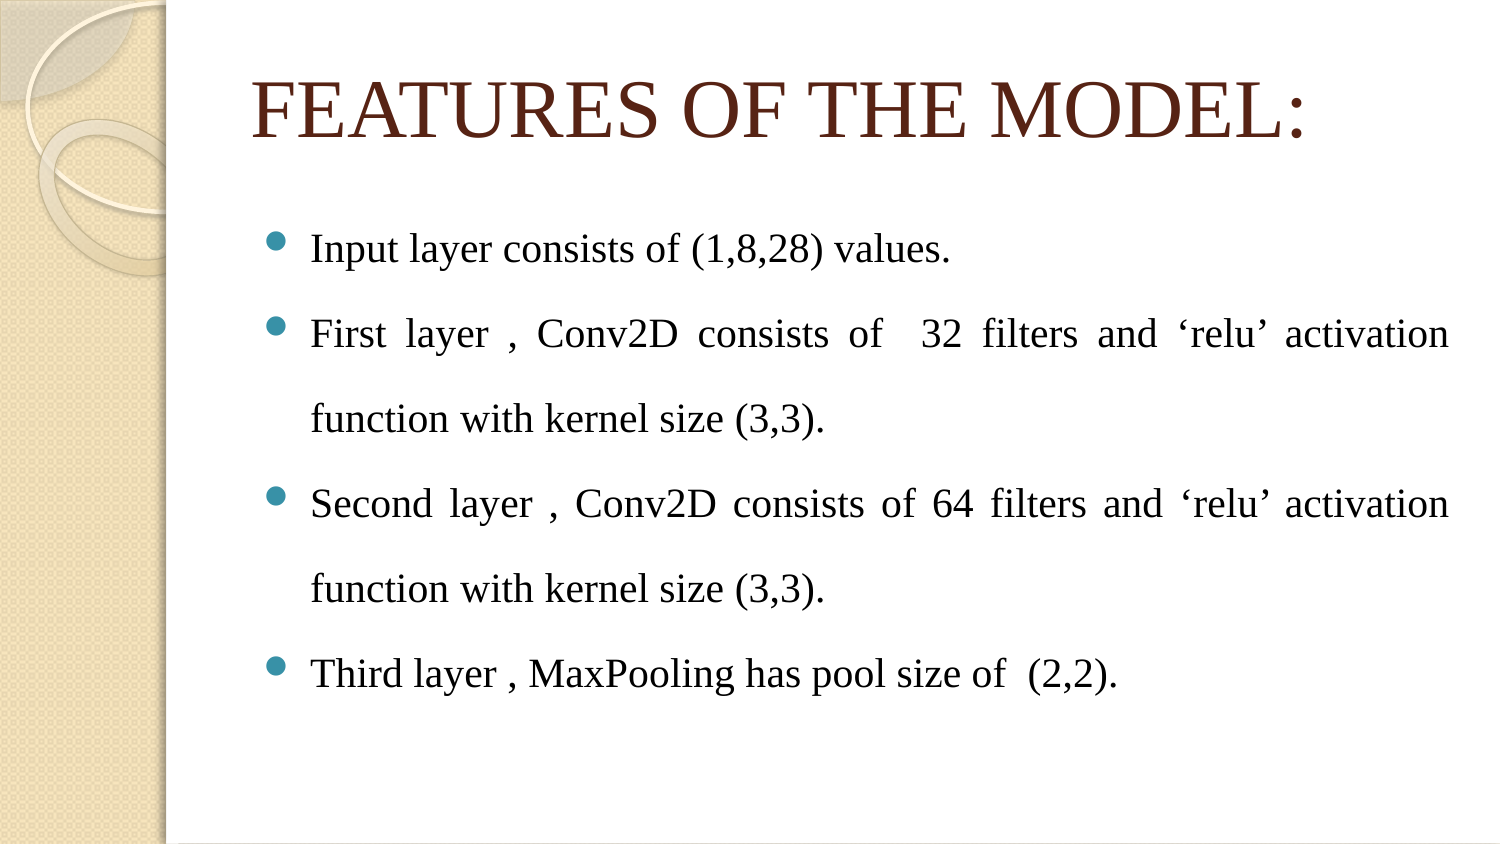

# FEATURES OF THE MODEL:
Input layer consists of (1,8,28) values.
First layer , Conv2D consists of  32 filters and ‘relu’ activation function with kernel size (3,3).
Second layer , Conv2D consists of 64 filters and ‘relu’ activation function with kernel size (3,3).
Third layer , MaxPooling has pool size of  (2,2).